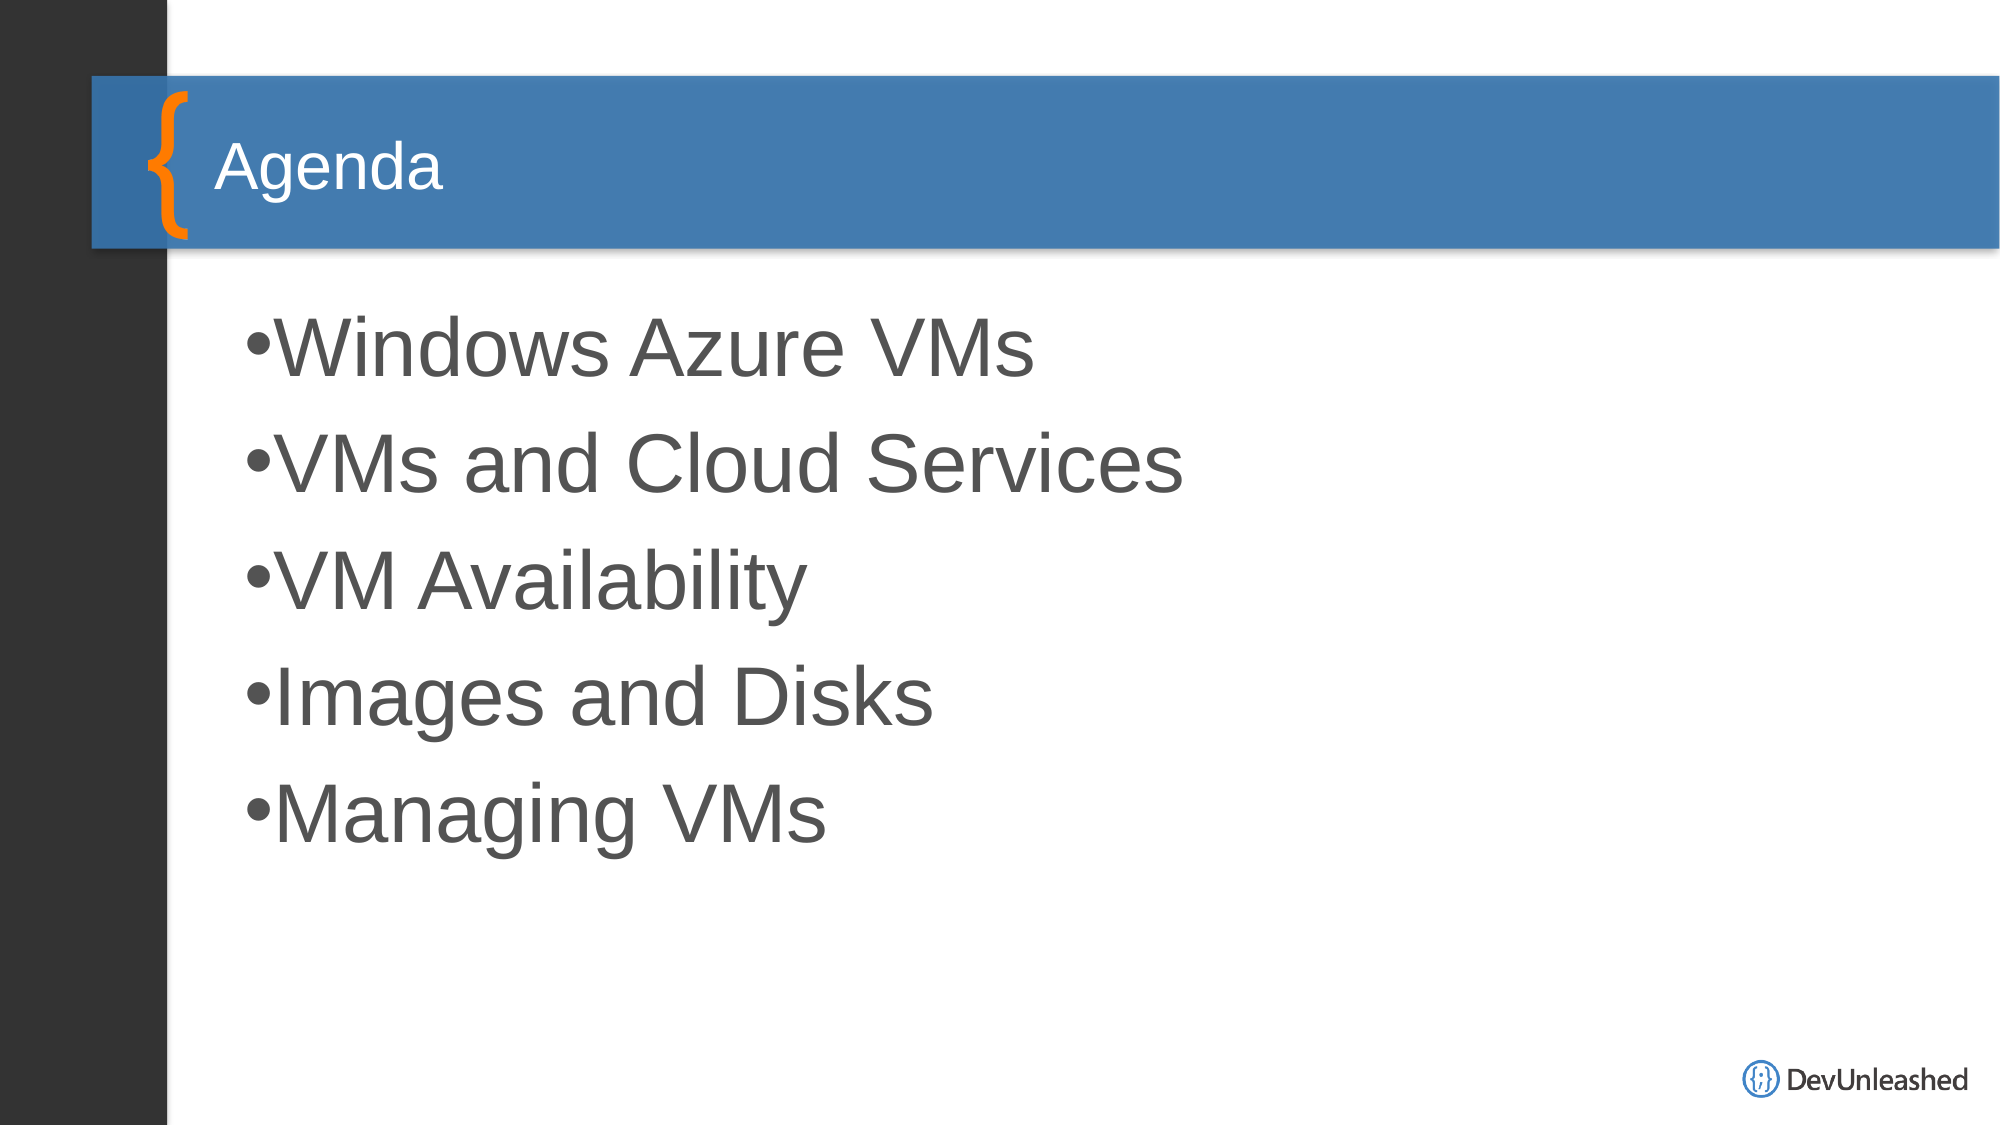

# Agenda
Windows Azure VMs
VMs and Cloud Services
VM Availability
Images and Disks
Managing VMs